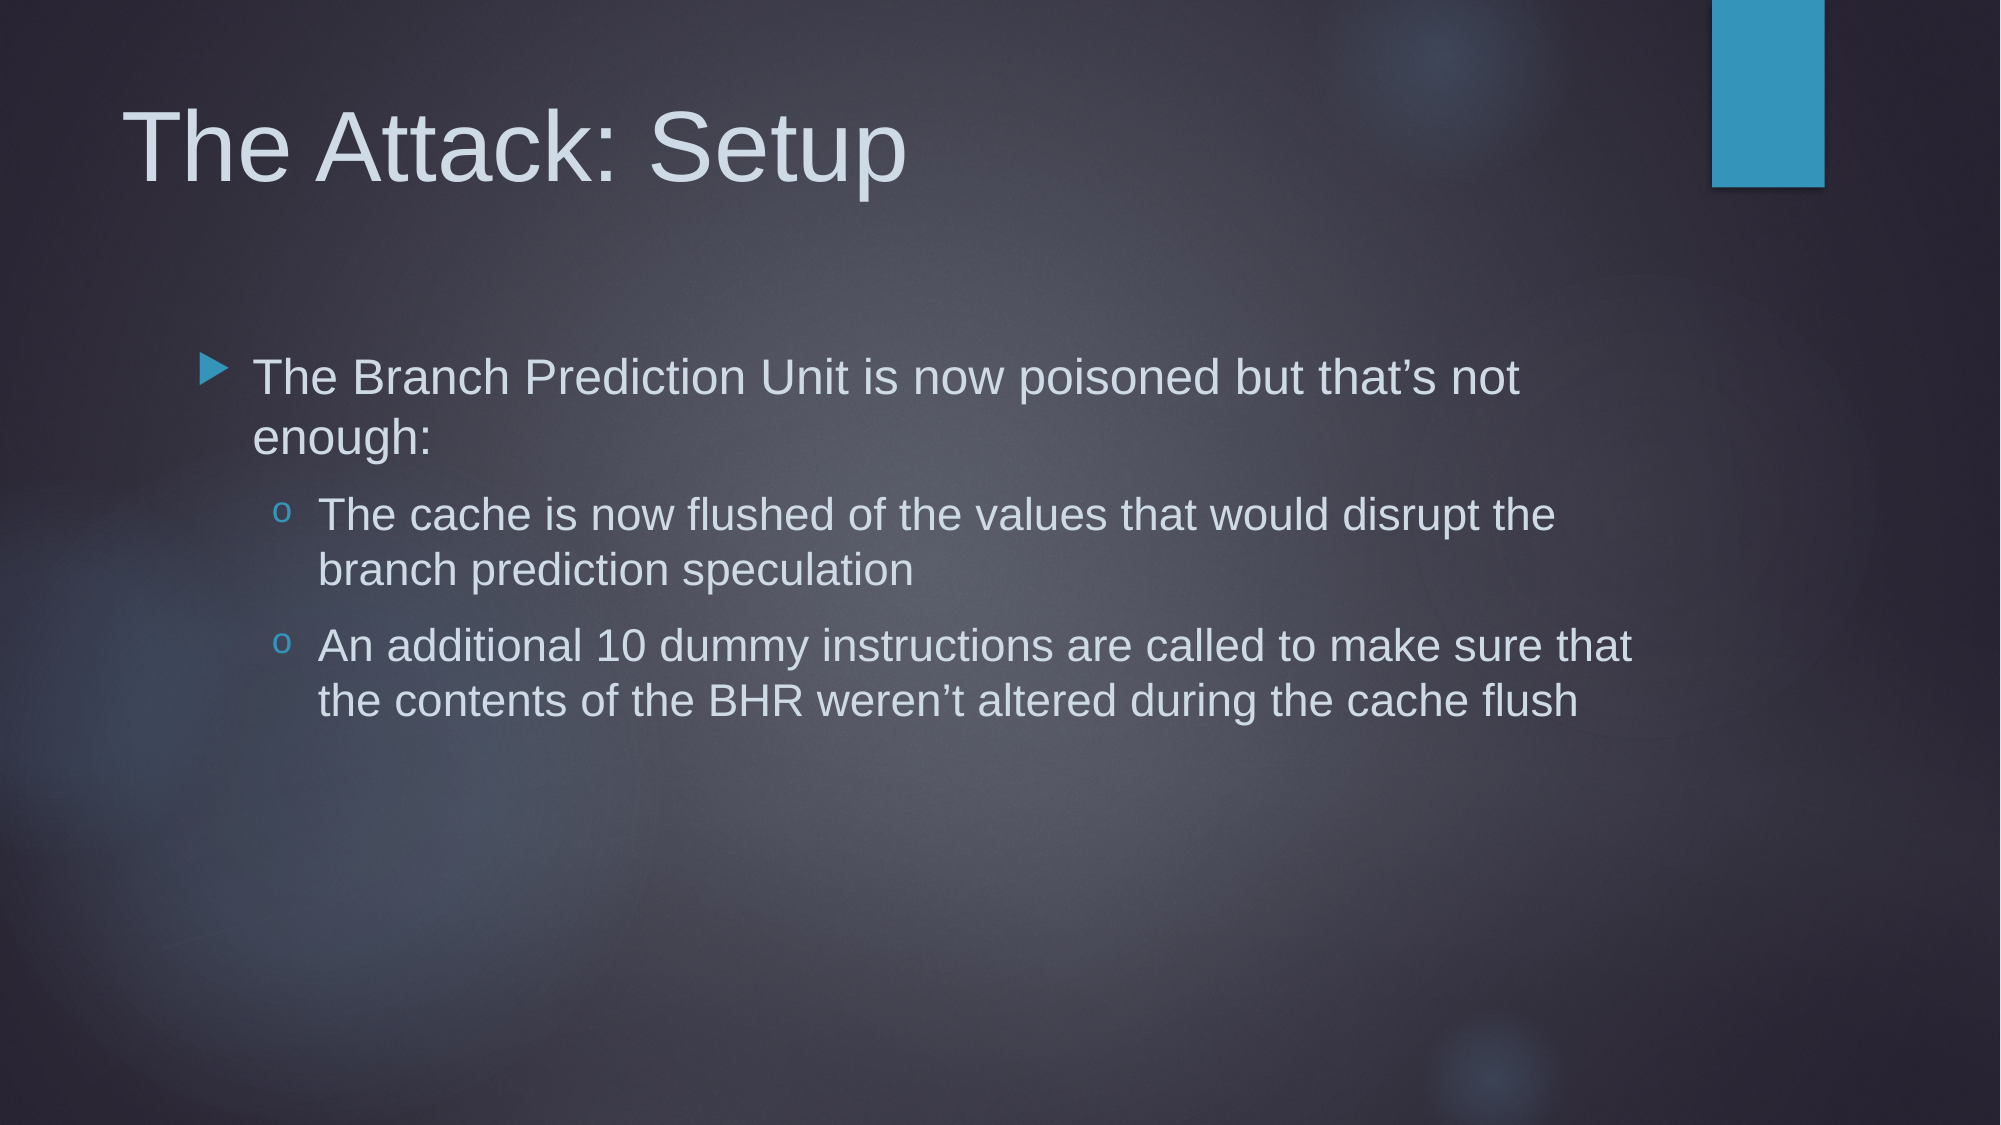

# The Attack: Setup
The Branch Prediction Unit is now poisoned but that’s not enough:
The cache is now flushed of the values that would disrupt the branch prediction speculation
An additional 10 dummy instructions are called to make sure that the contents of the BHR weren’t altered during the cache flush